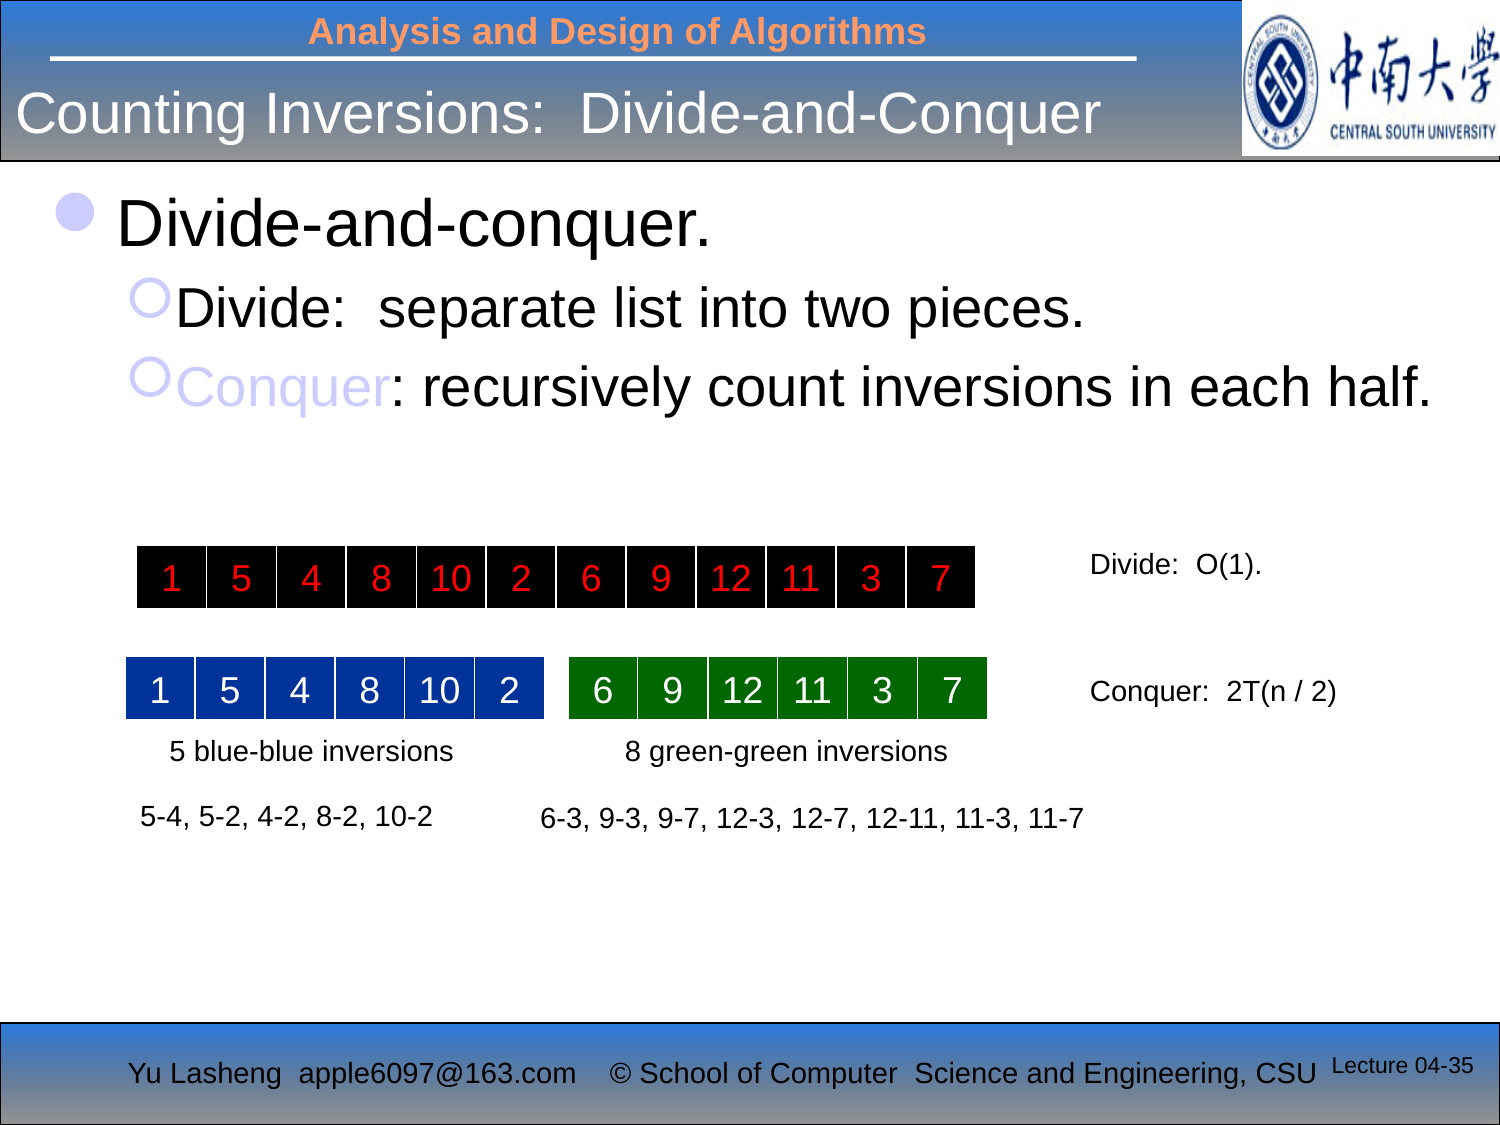

# Counting Inversions:  Divide-and-Conquer
Divide-and-conquer.
Divide:  separate list into two pieces.
Conquer: recursively count inversions in each half.

Divide:  O(1).
1
5
4
8
10
2
6
9
12
11
3
7
1
5
4
8
10
2
6
9
12
11
3
7
Conquer:  2T(n / 2)
5 blue-blue inversions
8 green-green inversions
5-4, 5-2, 4-2, 8-2, 10-2
6-3, 9-3, 9-7, 12-3, 12-7, 12-11, 11-3, 11-7
Lecture 04-35